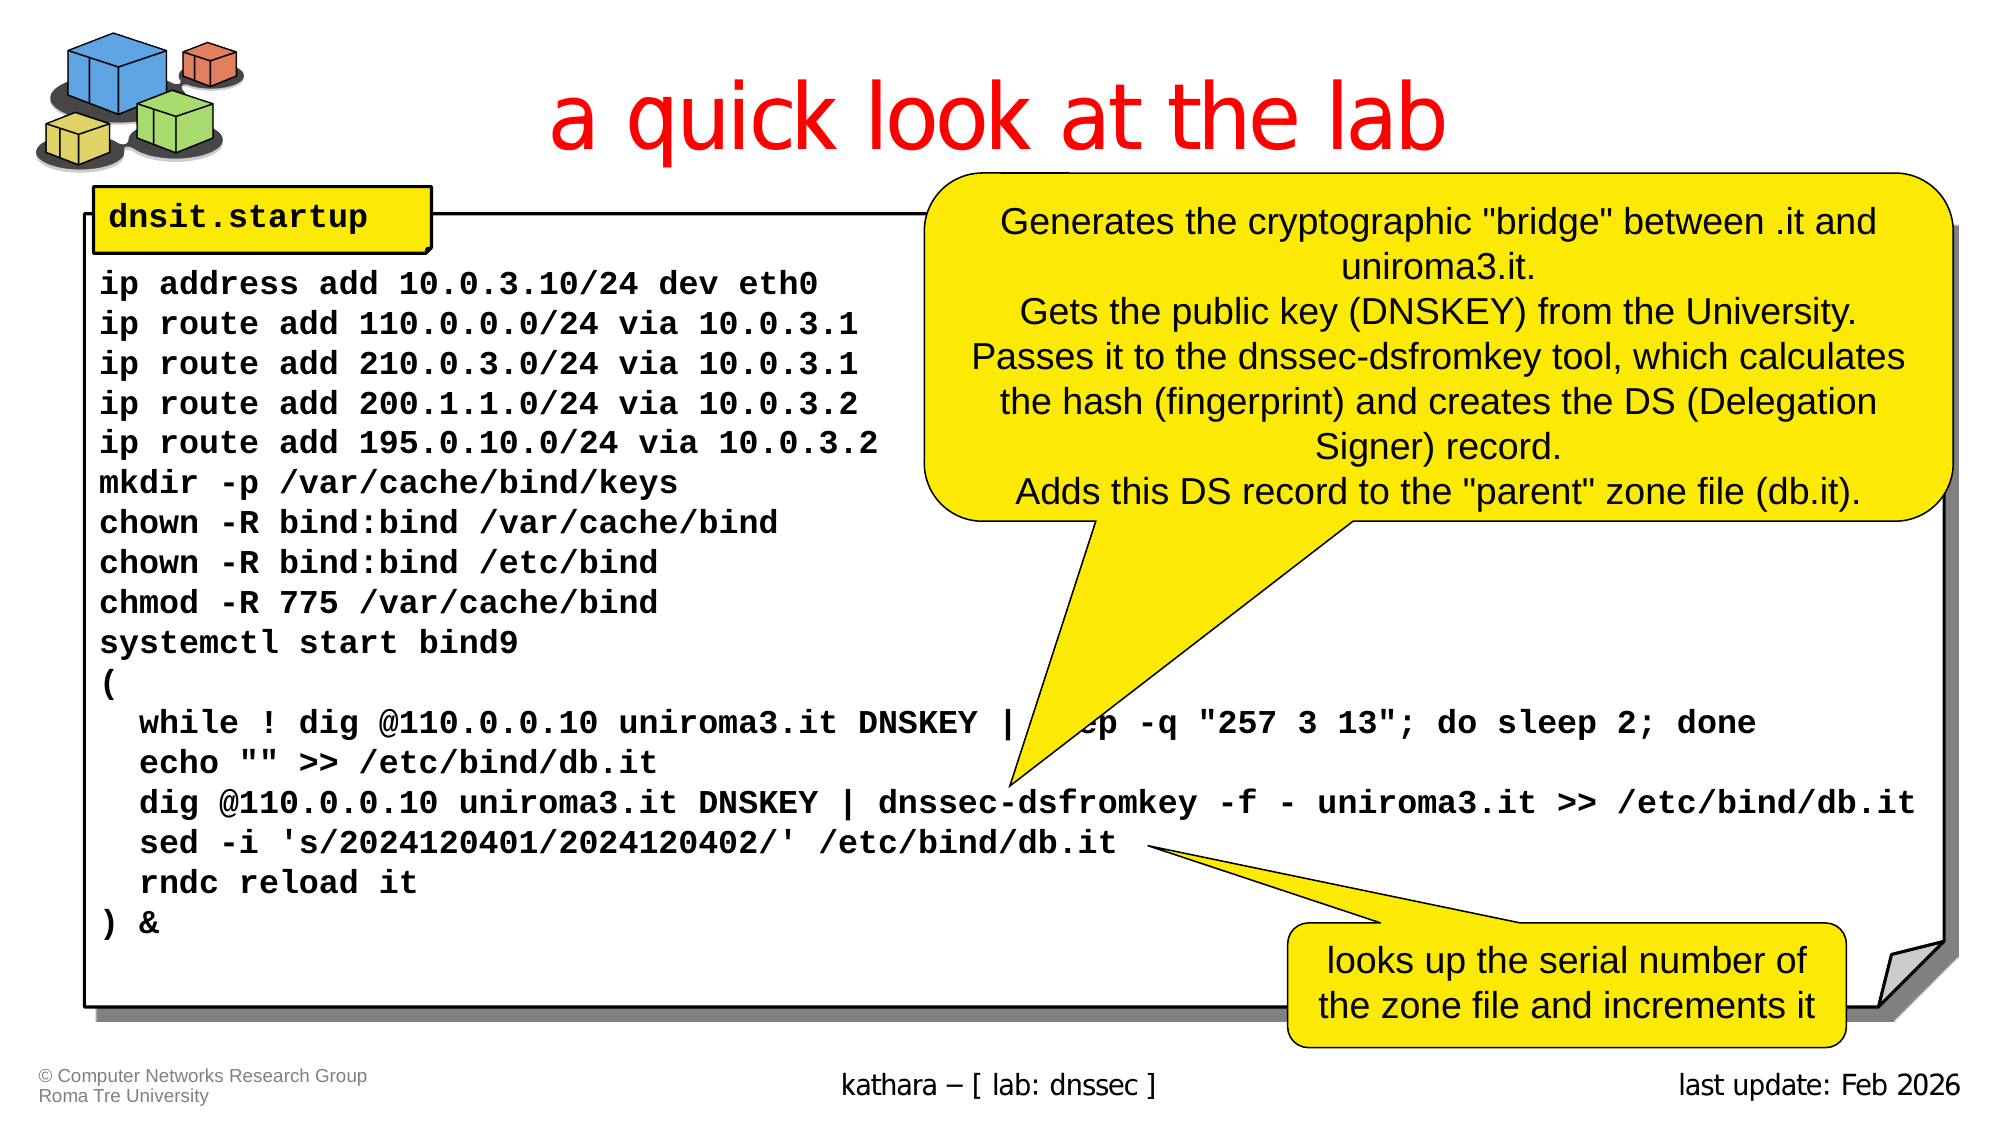

# a quick look at the lab
Generates the cryptographic "bridge" between .it and uniroma3.it.
Gets the public key (DNSKEY) from the University.
Passes it to the dnssec-dsfromkey tool, which calculates the hash (fingerprint) and creates the DS (Delegation Signer) record.
Adds this DS record to the "parent" zone file (db.it).
dnsit.startup

ip address add 10.0.3.10/24 dev eth0
ip route add 110.0.0.0/24 via 10.0.3.1
ip route add 210.0.3.0/24 via 10.0.3.1
ip route add 200.1.1.0/24 via 10.0.3.2
ip route add 195.0.10.0/24 via 10.0.3.2
mkdir -p /var/cache/bind/keys
chown -R bind:bind /var/cache/bind
chown -R bind:bind /etc/bind
chmod -R 775 /var/cache/bind
systemctl start bind9
(
  while ! dig @110.0.0.10 uniroma3.it DNSKEY | grep -q "257 3 13"; do sleep 2; done
  echo "" >> /etc/bind/db.it
  dig @110.0.0.10 uniroma3.it DNSKEY | dnssec-dsfromkey -f - uniroma3.it >> /etc/bind/db.it
  sed -i 's/2024120401/2024120402/' /etc/bind/db.it
  rndc reload it
) &
looks up the serial number of the zone file and increments it
kathara – [ lab: dnssec ]
last update: Feb 2026